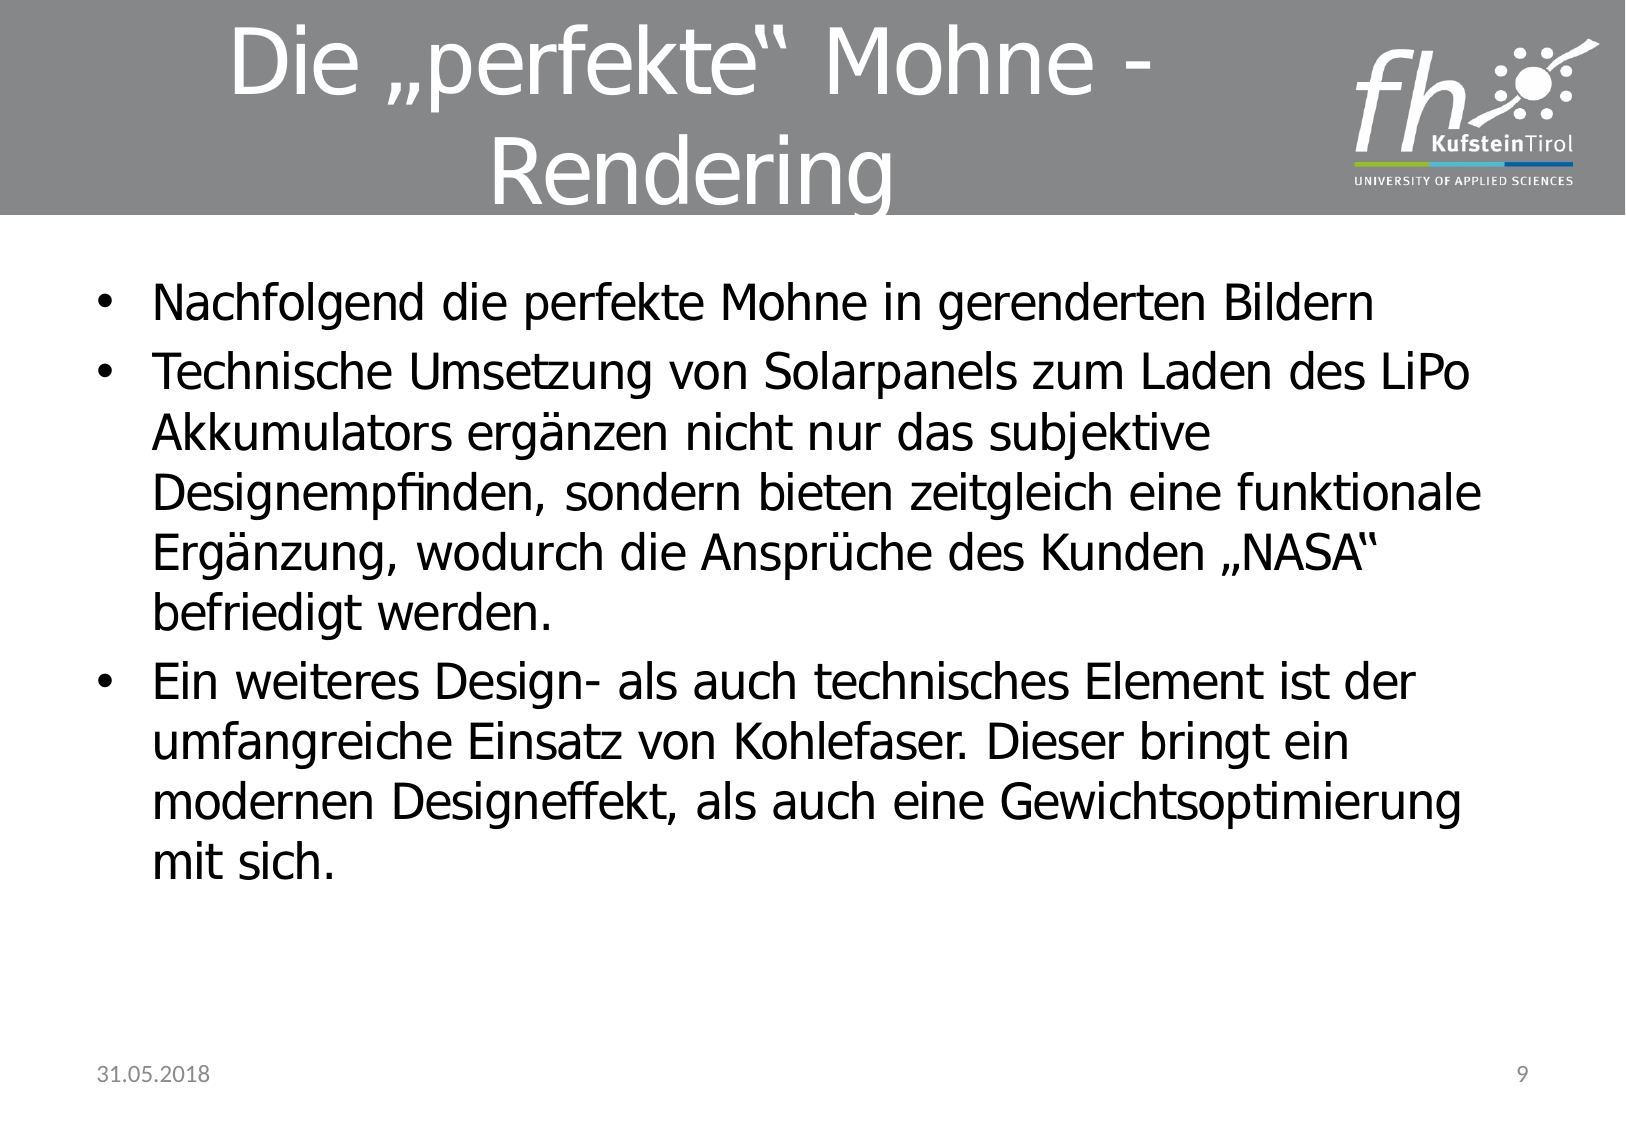

Die „perfekte“ Mohne - Rendering
Nachfolgend die perfekte Mohne in gerenderten Bildern
Technische Umsetzung von Solarpanels zum Laden des LiPo Akkumulators ergänzen nicht nur das subjektive Designempfinden, sondern bieten zeitgleich eine funktionale Ergänzung, wodurch die Ansprüche des Kunden „NASA“ befriedigt werden.
Ein weiteres Design- als auch technisches Element ist der umfangreiche Einsatz von Kohlefaser. Dieser bringt ein modernen Designeffekt, als auch eine Gewichtsoptimierung mit sich.
31.05.2018
9